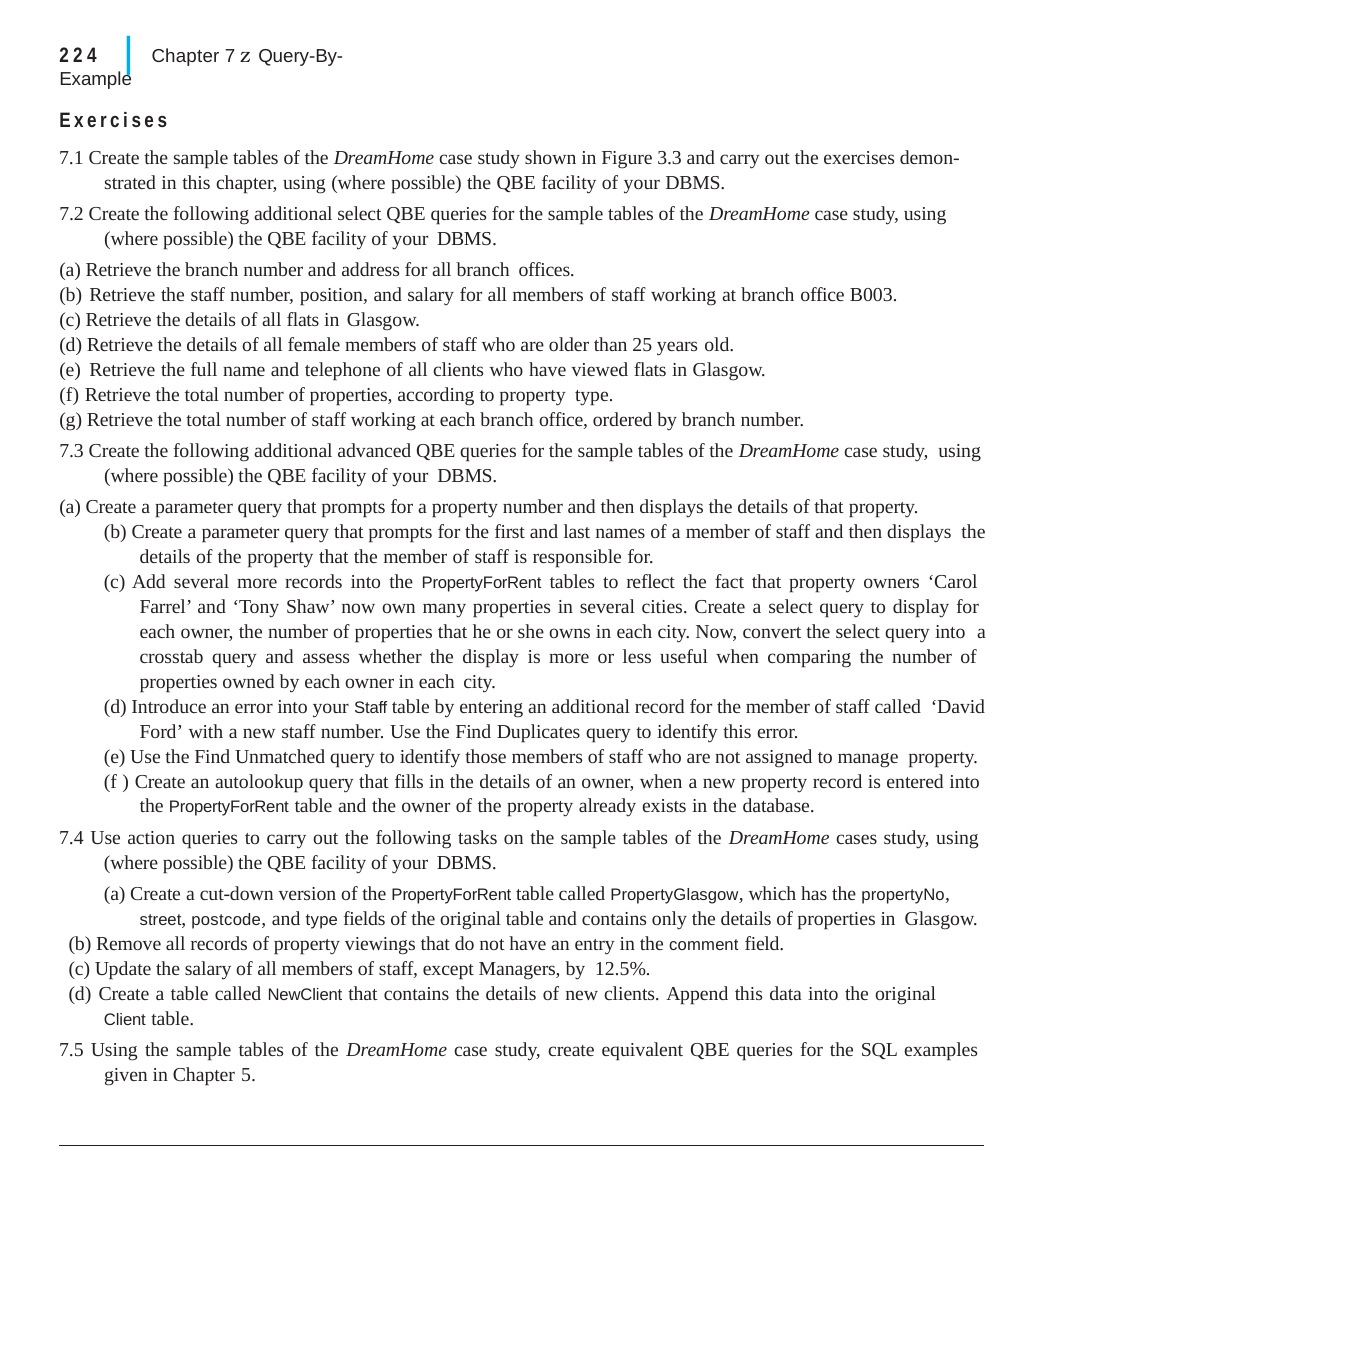

|
224	Chapter 7 z Query-By-Example
Exercises
7.1 Create the sample tables of the DreamHome case study shown in Figure 3.3 and carry out the exercises demon-  strated in this chapter, using (where possible) the QBE facility of your DBMS.
7.2 Create the following additional select QBE queries for the sample tables of the DreamHome case study, using  (where possible) the QBE facility of your DBMS.
(a) Retrieve the branch number and address for all branch offices.
(b) Retrieve the staff number, position, and salary for all members of staff working at branch office B003.
(c) Retrieve the details of all flats in Glasgow.
(d) Retrieve the details of all female members of staff who are older than 25 years old.
(e) Retrieve the full name and telephone of all clients who have viewed flats in Glasgow.
(f) Retrieve the total number of properties, according to property type.
(g) Retrieve the total number of staff working at each branch office, ordered by branch number.
7.3 Create the following additional advanced QBE queries for the sample tables of the DreamHome case study,  using (where possible) the QBE facility of your DBMS.
(a) Create a parameter query that prompts for a property number and then displays the details of that property.
(b) Create a parameter query that prompts for the first and last names of a member of staff and then displays  the details of the property that the member of staff is responsible for.
(c) Add several more records into the PropertyForRent tables to reflect the fact that property owners ‘Carol  Farrel’ and ‘Tony Shaw’ now own many properties in several cities. Create a select query to display for  each owner, the number of properties that he or she owns in each city. Now, convert the select query into  a crosstab query and assess whether the display is more or less useful when comparing the number of  properties owned by each owner in each city.
(d) Introduce an error into your Staff table by entering an additional record for the member of staff called  ‘David Ford’ with a new staff number. Use the Find Duplicates query to identify this error.
(e) Use the Find Unmatched query to identify those members of staff who are not assigned to manage  property.
(f ) Create an autolookup query that fills in the details of an owner, when a new property record is entered into  the PropertyForRent table and the owner of the property already exists in the database.
7.4 Use action queries to carry out the following tasks on the sample tables of the DreamHome cases study, using  (where possible) the QBE facility of your DBMS.
(a) Create a cut-down version of the PropertyForRent table called PropertyGlasgow, which has the propertyNo,  street, postcode, and type fields of the original table and contains only the details of properties in Glasgow.
(b) Remove all records of property viewings that do not have an entry in the comment field.
(c) Update the salary of all members of staff, except Managers, by 12.5%.
(d) Create a table called NewClient that contains the details of new clients. Append this data into the original
Client table.
7.5 Using the sample tables of the DreamHome case study, create equivalent QBE queries for the SQL examples  given in Chapter 5.